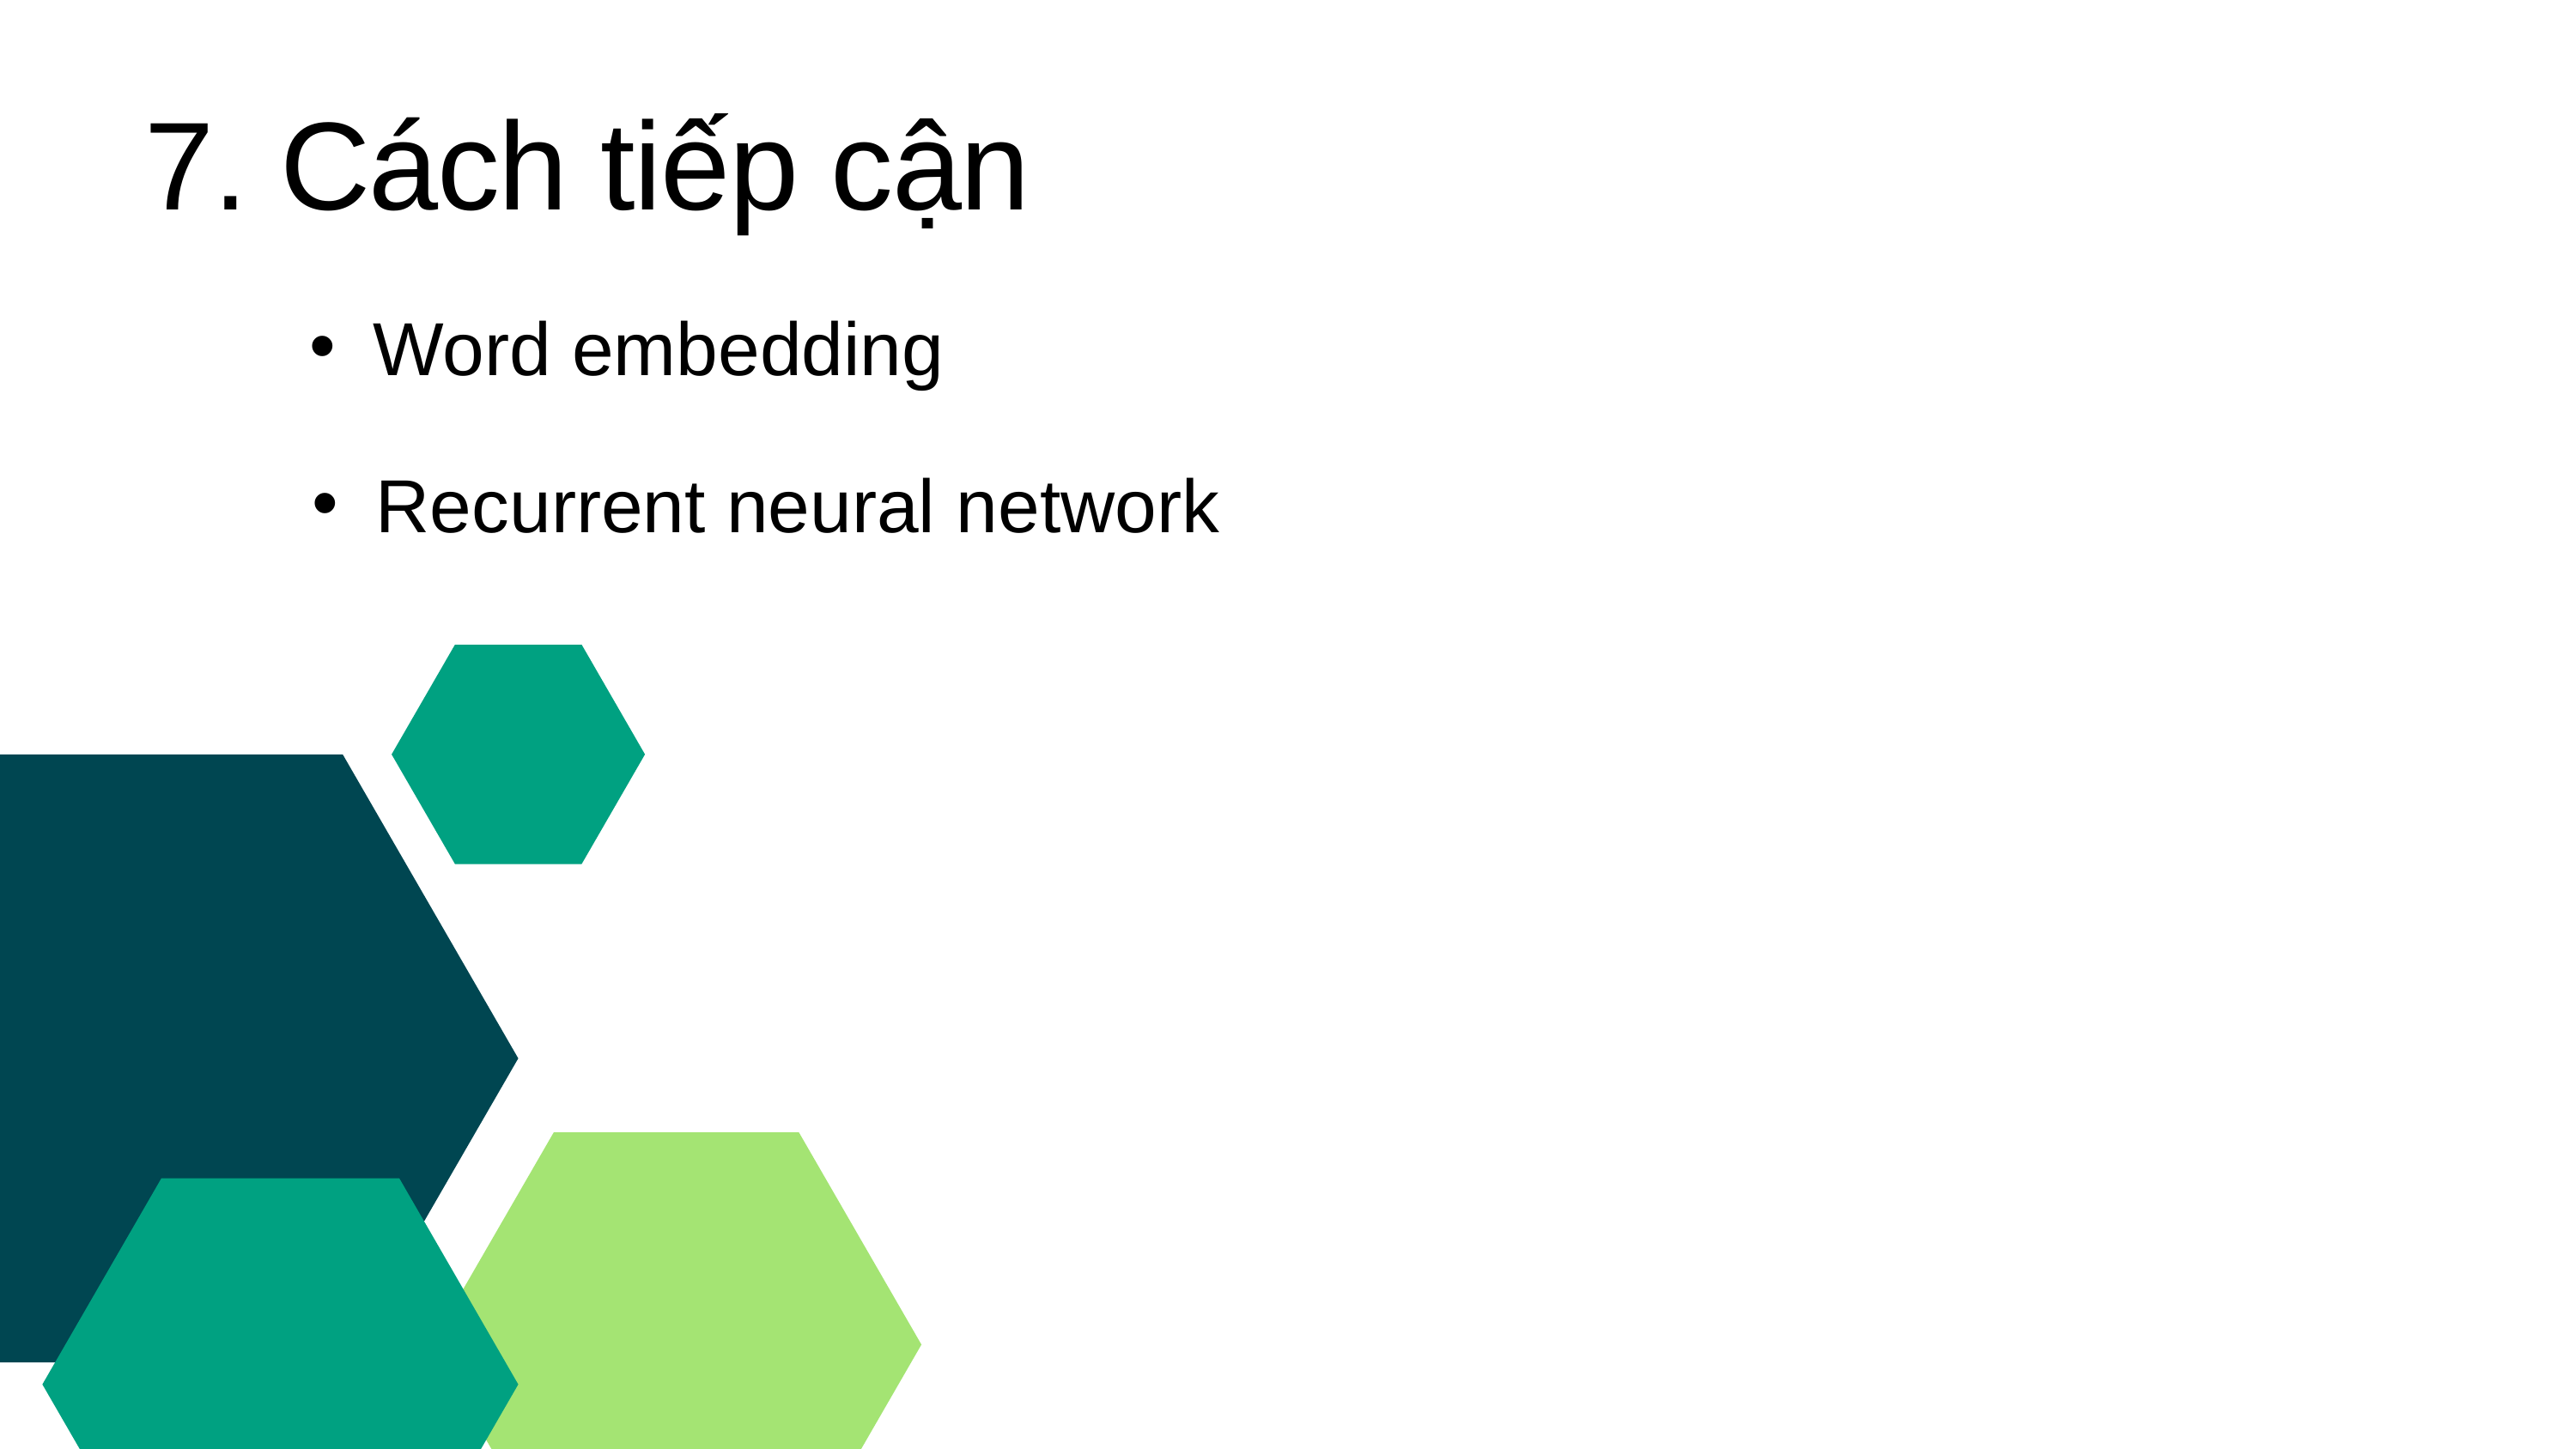

7. Cách tiếp cận
Word embedding
Recurrent neural network